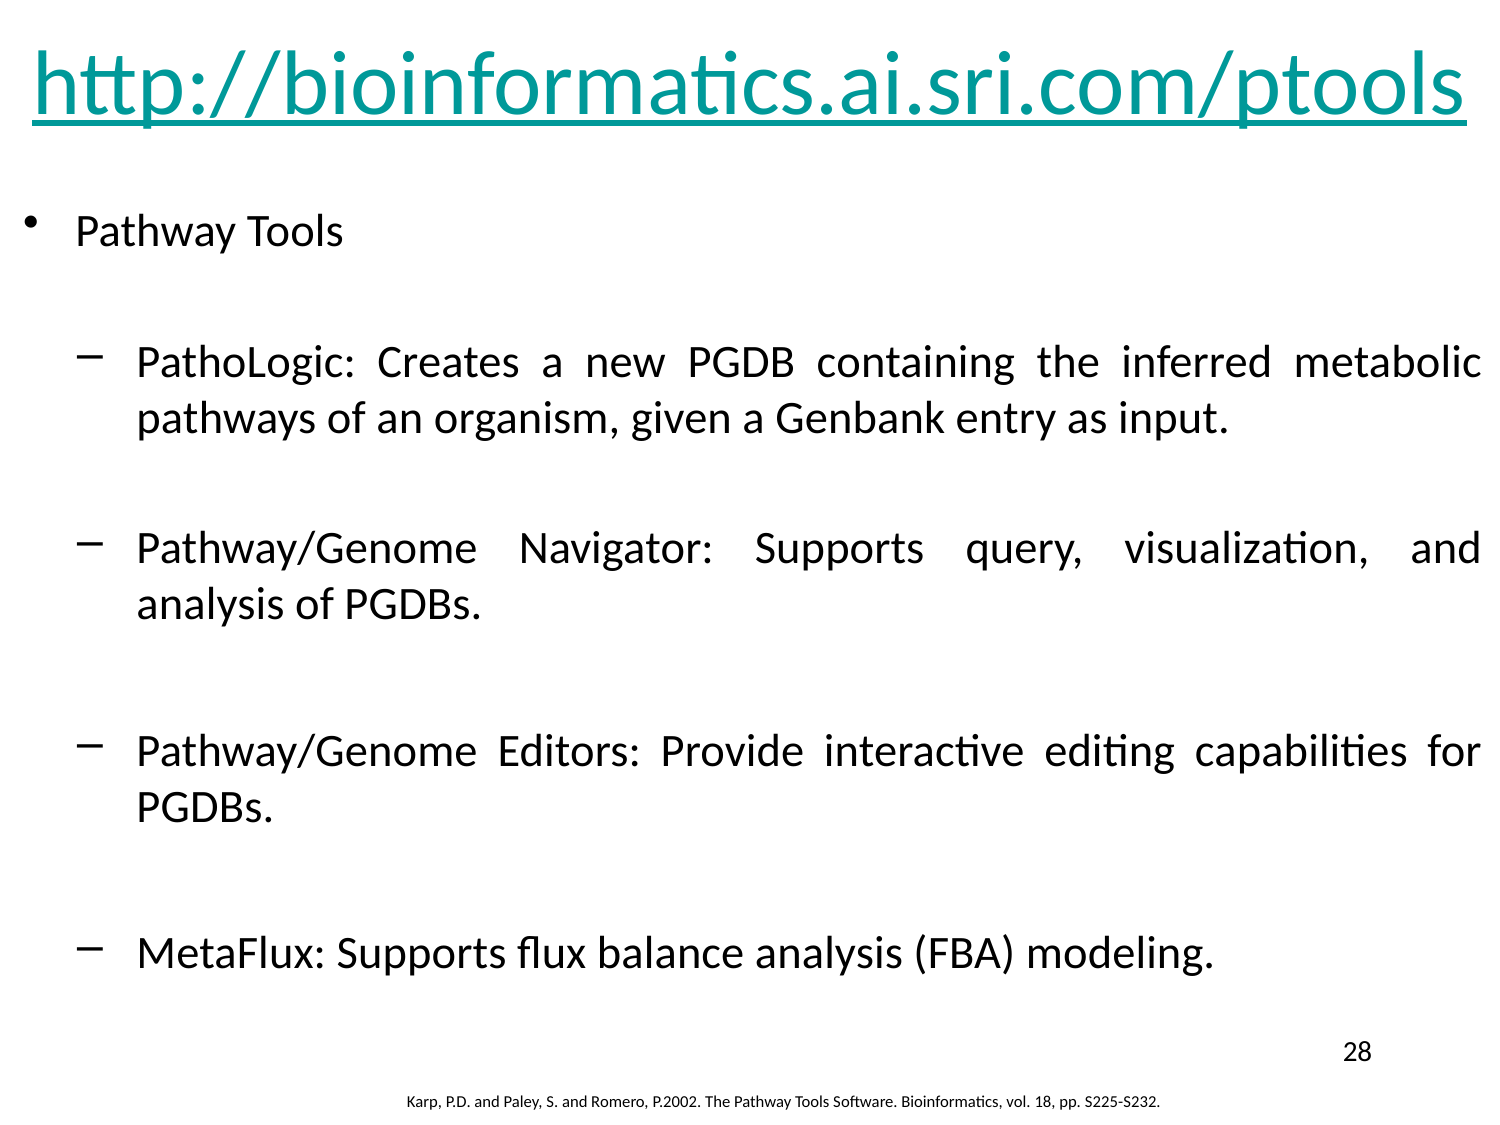

http://bioinformatics.ai.sri.com/ptools
Pathway Tools

PathoLogic: Creates a new PGDB containing the inferred metabolic pathways of an organism, given a Genbank entry as input.

Pathway/Genome Navigator: Supports query, visualization, and analysis of PGDBs.

Pathway/Genome Editors: Provide interactive editing capabilities for PGDBs.

MetaFlux: Supports flux balance analysis (FBA) modeling.

28
Karp, P.D. and Paley, S. and Romero, P.2002. The Pathway Tools Software. Bioinformatics, vol. 18, pp. S225-S232.